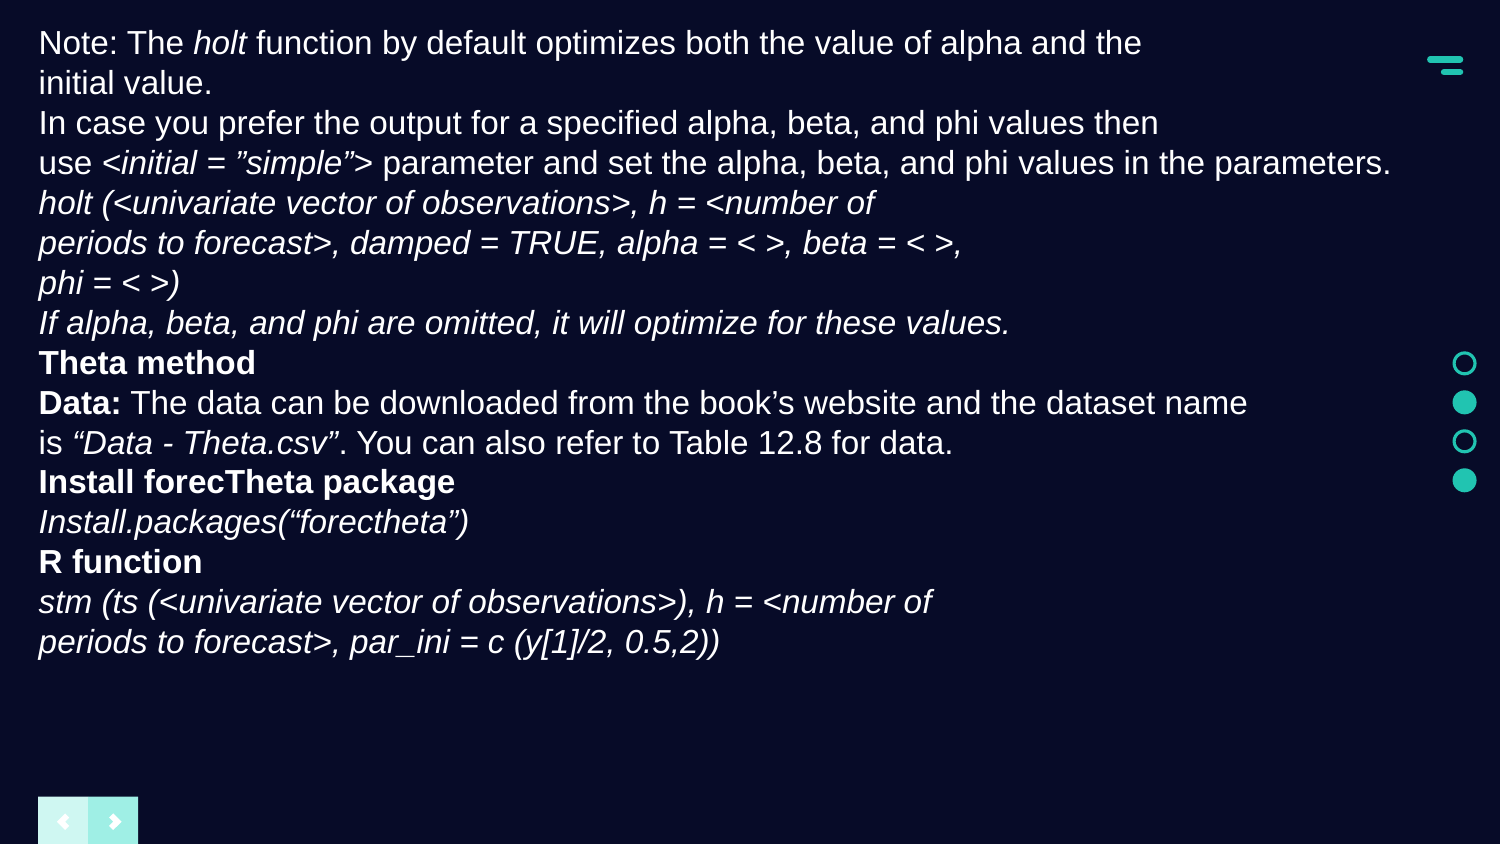

Note: The holt function by default optimizes both the value of alpha and the
initial value.
In case you prefer the output for a specified alpha, beta, and phi values then
use <initial = ”simple”> parameter and set the alpha, beta, and phi values in the parameters.
holt (<univariate vector of observations>, h = <number of
periods to forecast>, damped = TRUE, alpha = < >, beta = < >,
phi = < >)
If alpha, beta, and phi are omitted, it will optimize for these values.
Theta method
Data: The data can be downloaded from the book’s website and the dataset name
is “Data - Theta.csv”. You can also refer to Table 12.8 for data.
Install forecTheta package
Install.packages(“forectheta”)
R function
stm (ts (<univariate vector of observations>), h = <number of
periods to forecast>, par_ini = c (y[1]/2, 0.5,2))